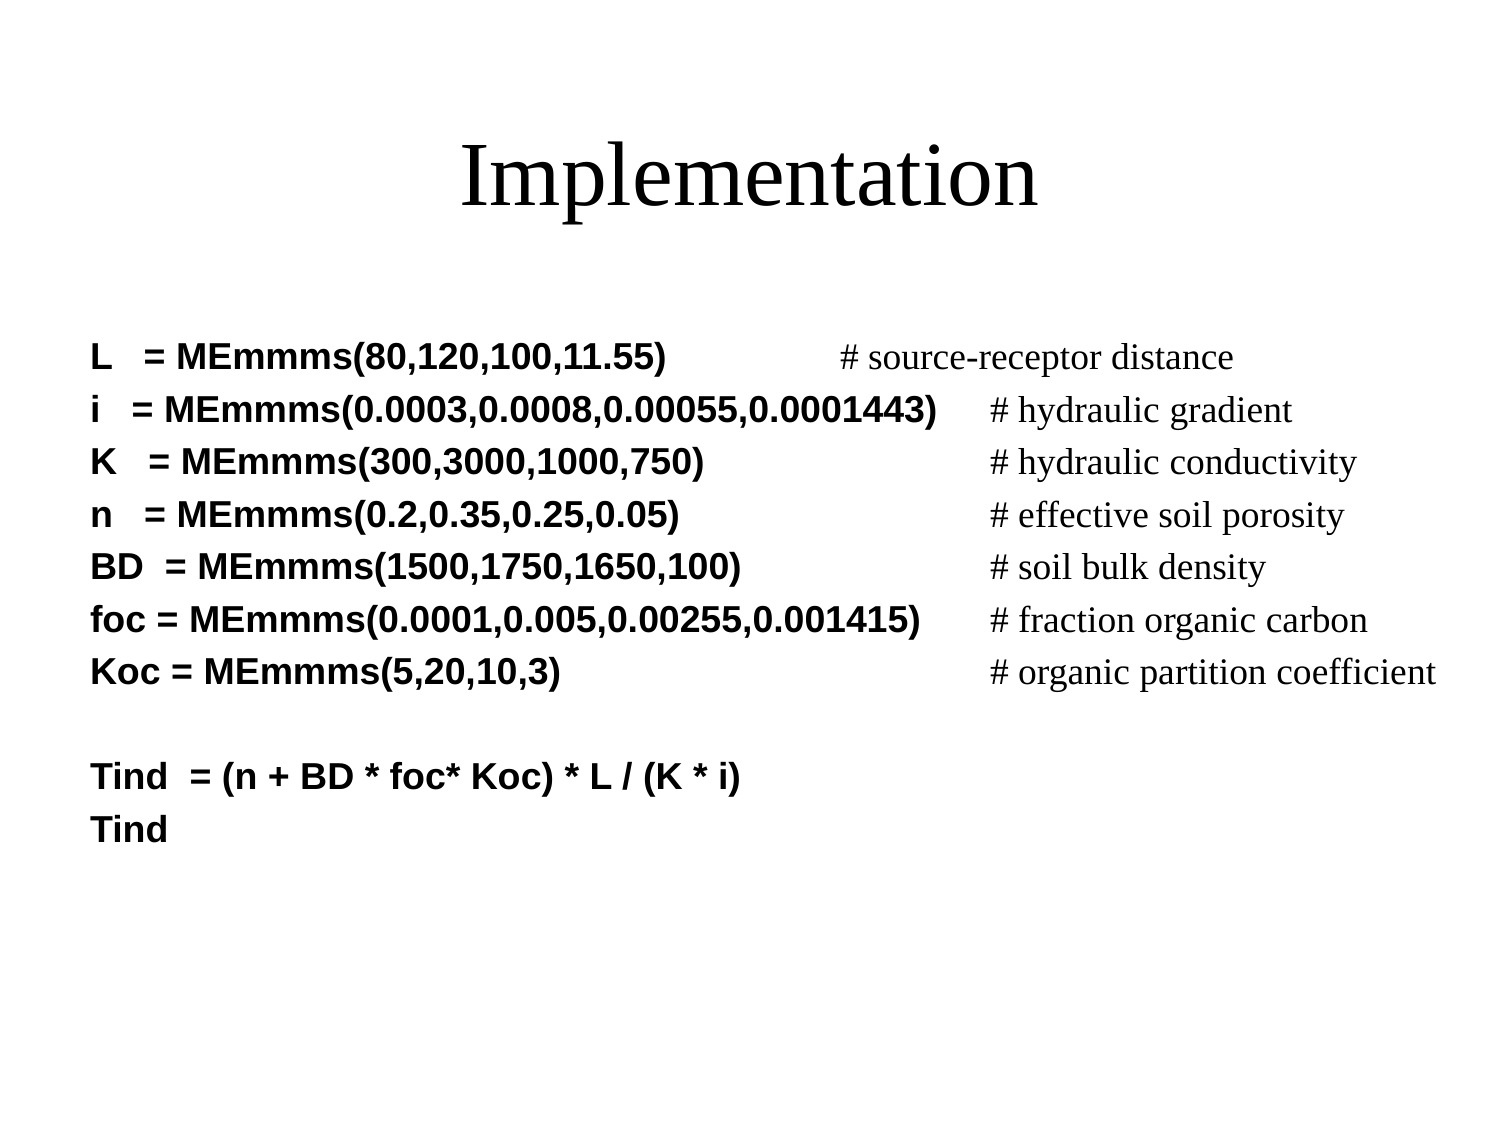

# Implementation
L   = MEmmms(80,120,100,11.55)  		# source-receptor distance
i   = MEmmms(0.0003,0.0008,0.00055,0.0001443)	# hydraulic gradient
K   = MEmmms(300,3000,1000,750)  		# hydraulic conductivity
n   = MEmmms(0.2,0.35,0.25,0.05)  		# effective soil porosity
BD  = MEmmms(1500,1750,1650,100) 		# soil bulk density
foc = MEmmms(0.0001,0.005,0.00255,0.001415)   	# fraction organic carbon
Koc = MEmmms(5,20,10,3)    			# organic partition coefficient

Tind  = (n + BD * foc* Koc) * L / (K * i)
Tind